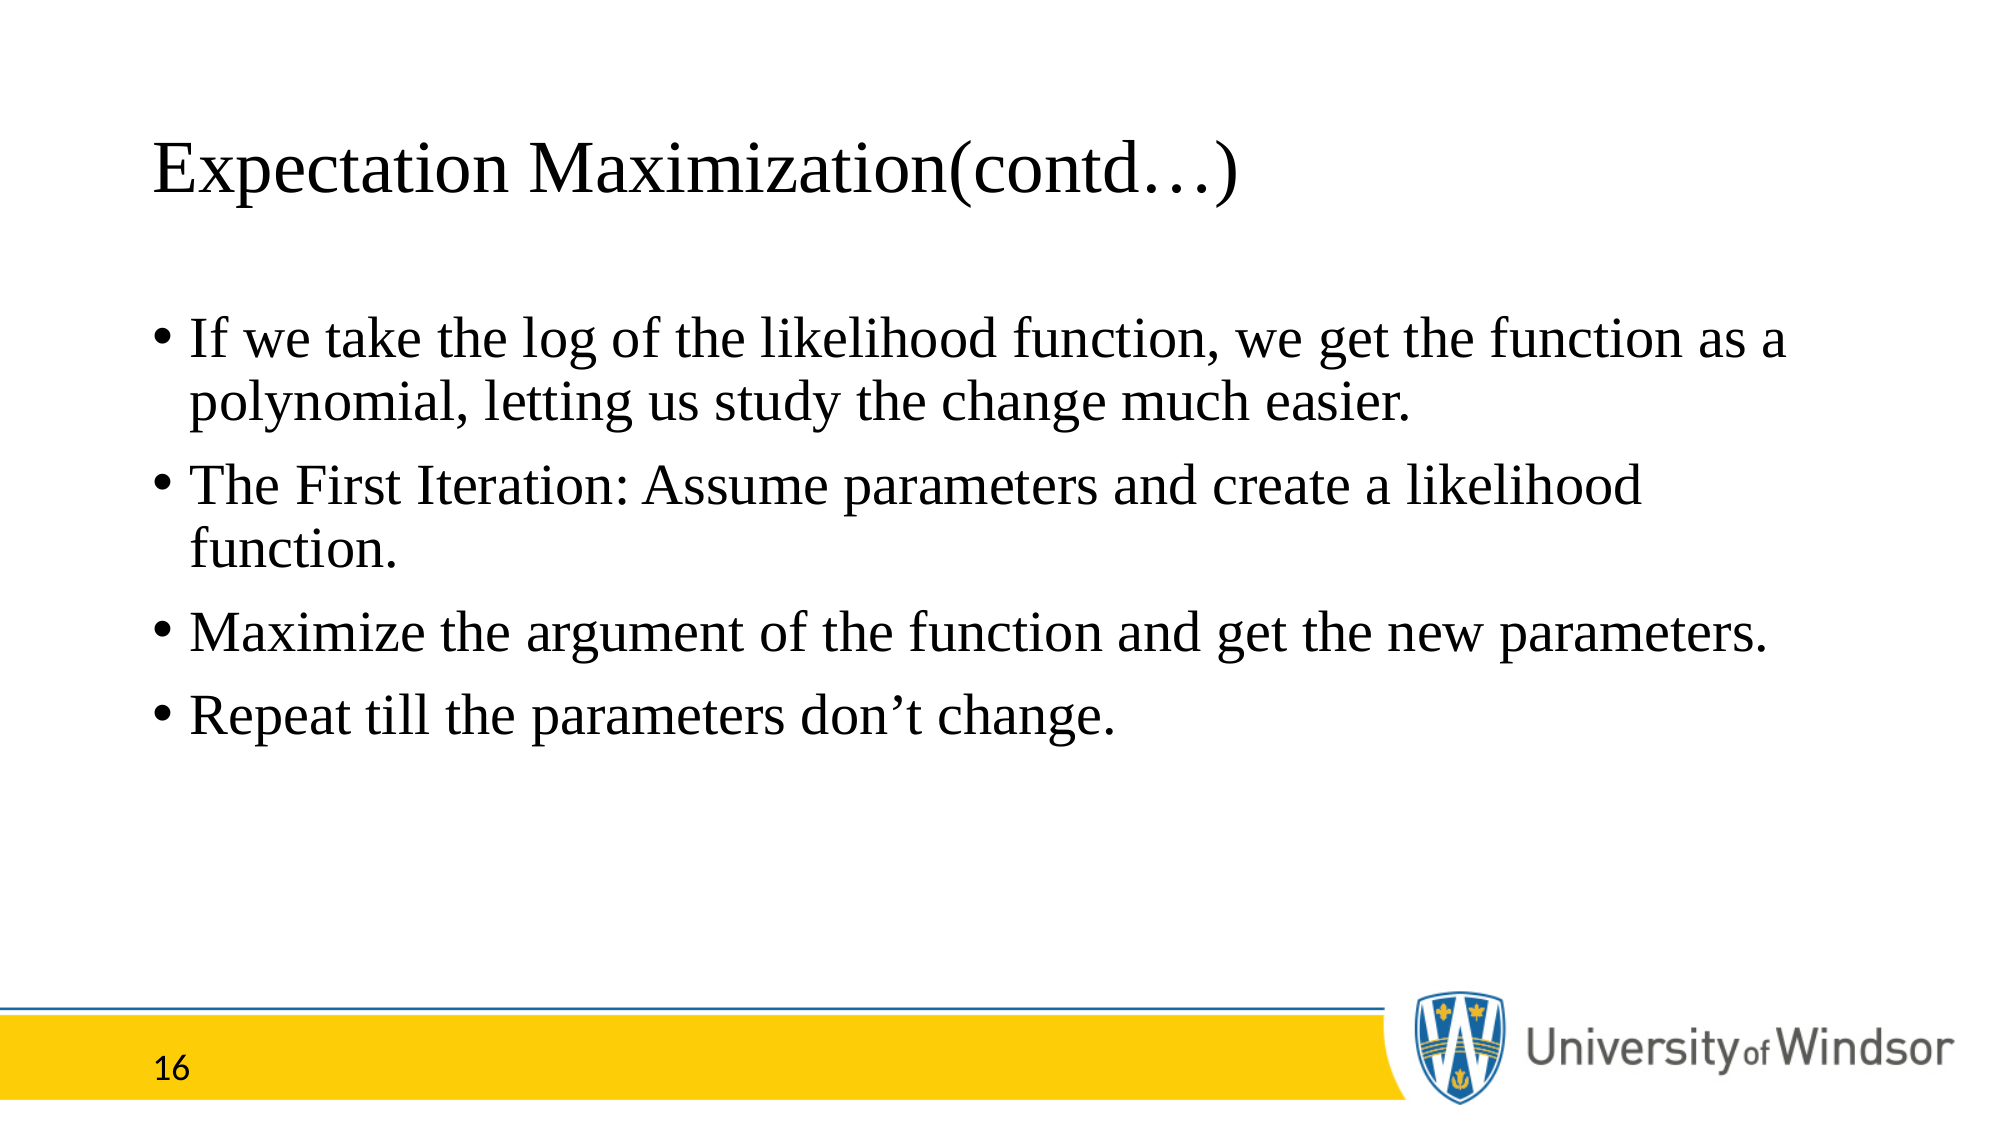

# Expectation Maximization(contd…)
If we take the log of the likelihood function, we get the function as a polynomial, letting us study the change much easier.
The First Iteration: Assume parameters and create a likelihood function.
Maximize the argument of the function and get the new parameters.
Repeat till the parameters don’t change.

16